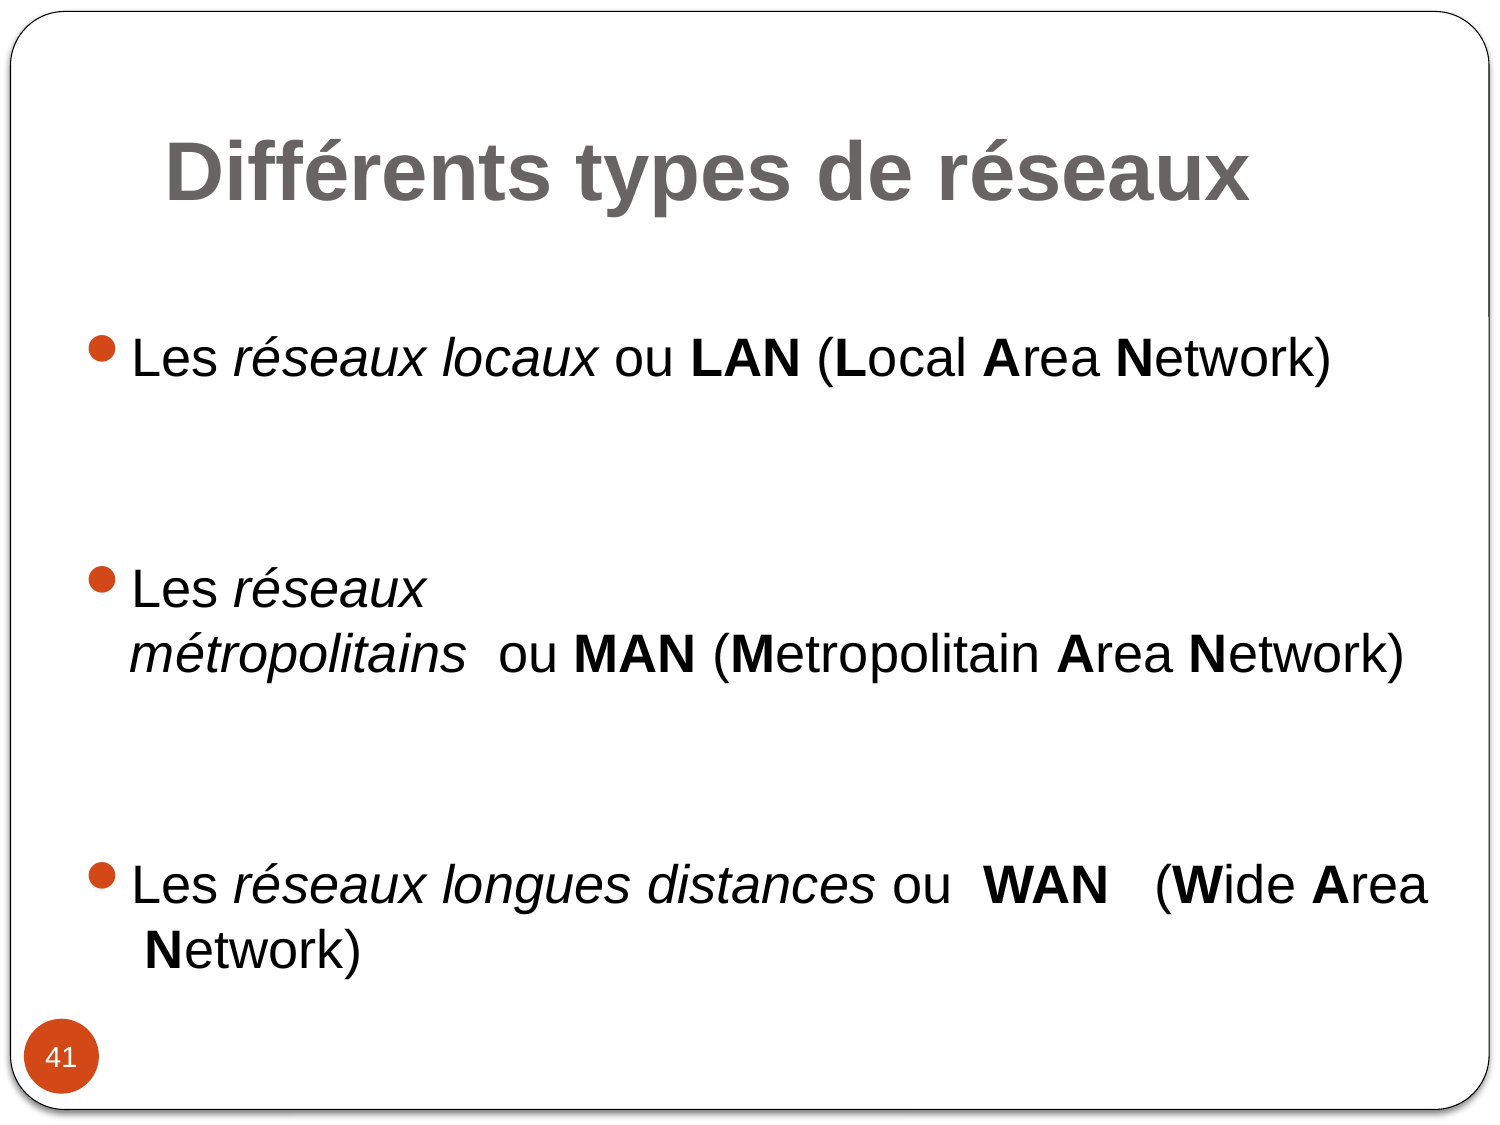

# Différents types de réseaux

Les réseaux locaux ou LAN (Local Area Network)

Les réseaux métropolitains  ou MAN (Metropolitain Area Network)

Les réseaux longues distances ou  WAN   (Wide Area Network)
41